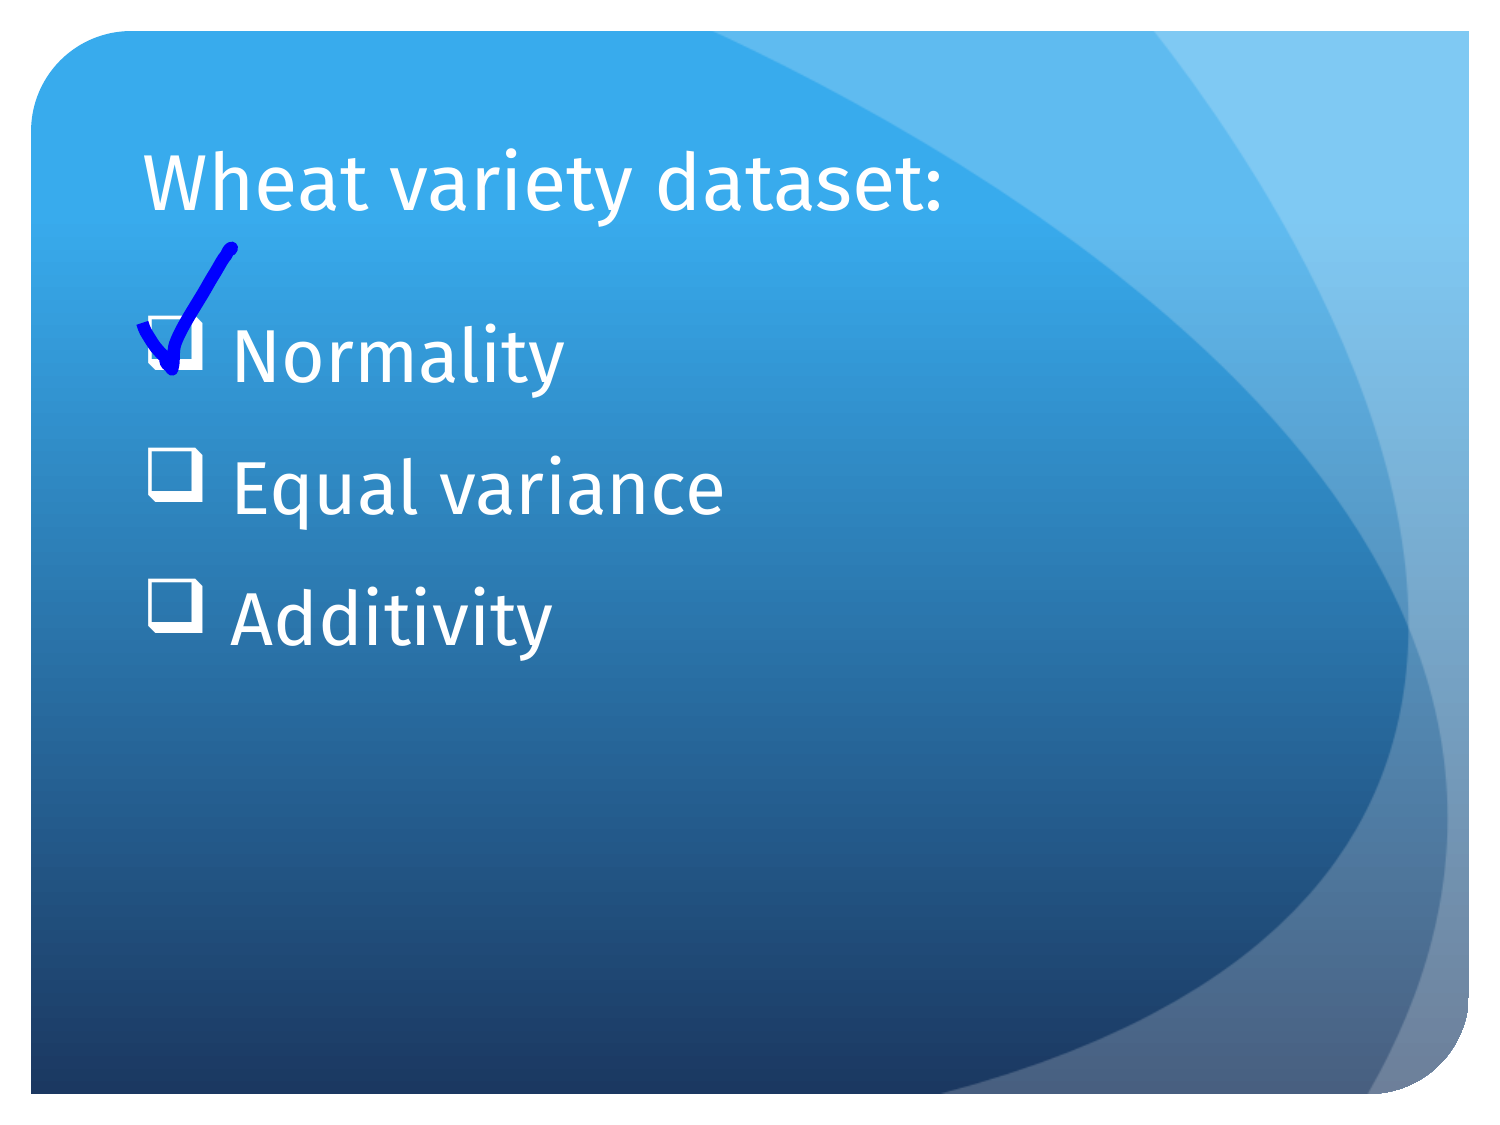

# Wheat variety dataset:

 Normality
 Equal variance
 Additivity